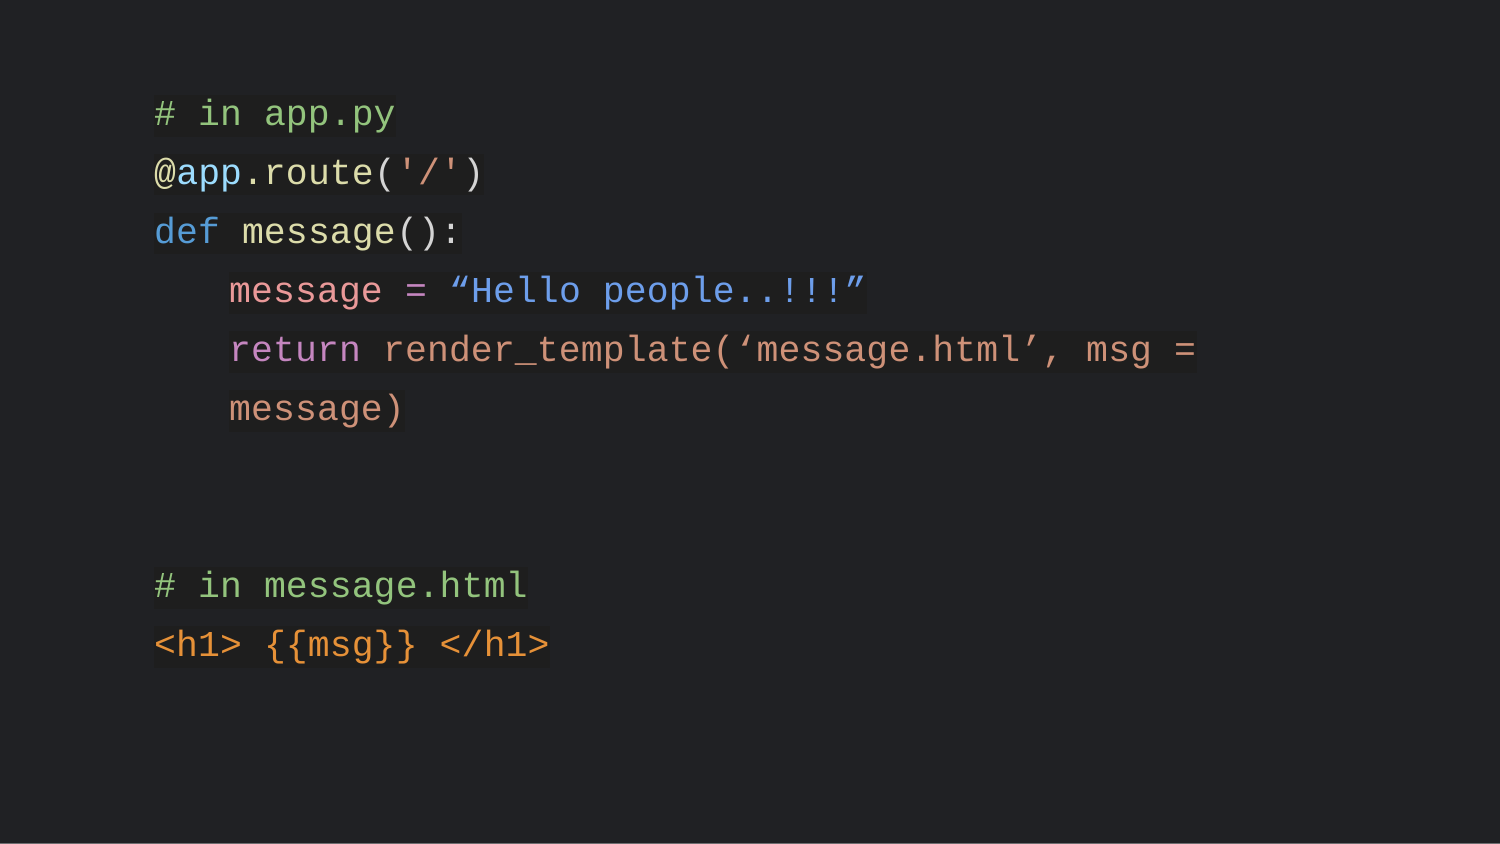

# in app.py
@app.route('/')
def message():
message = “Hello people..!!!”
return render_template(‘message.html’, msg = message)

# in message.html
<h1> {{msg}} </h1>